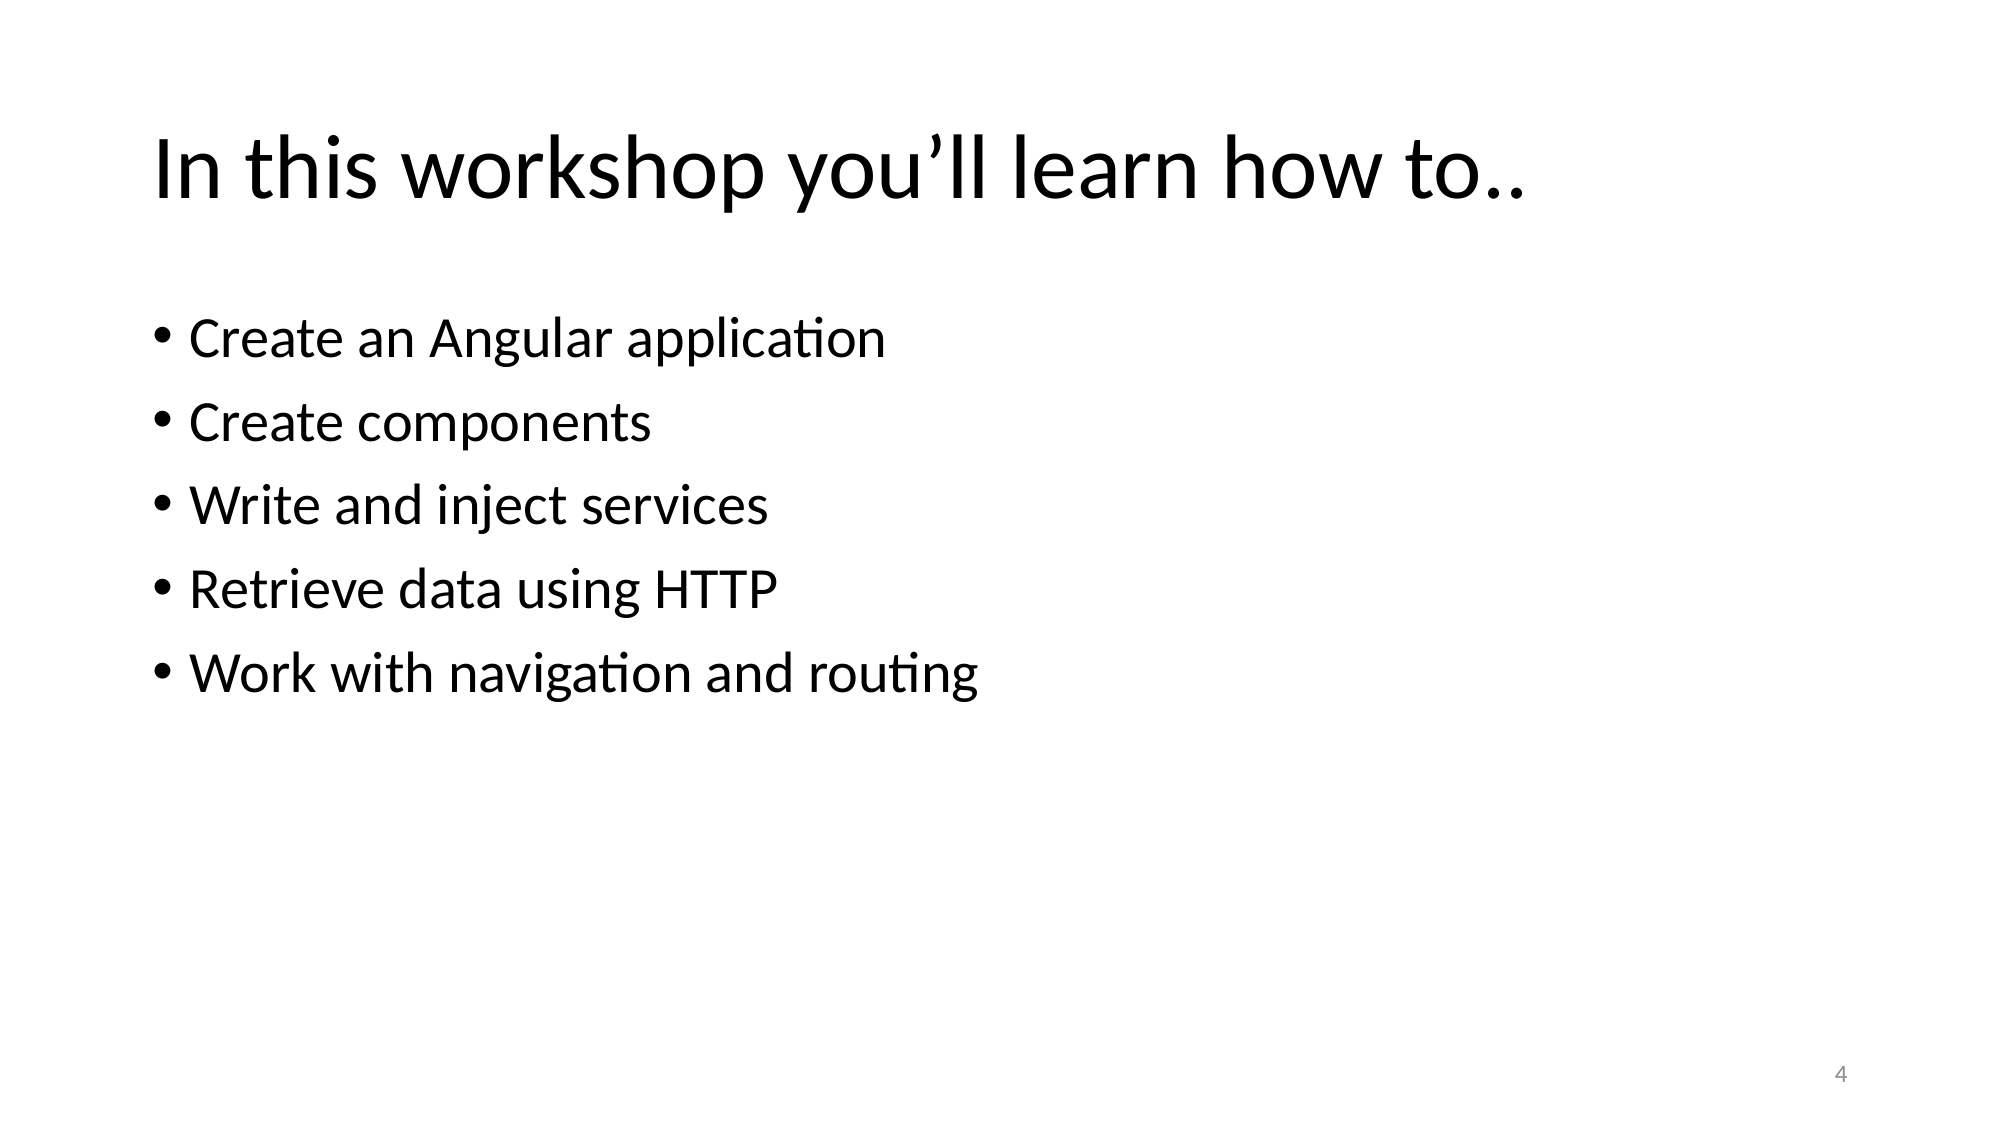

# In this workshop you’ll learn how to..
Create an Angular application
Create components
Write and inject services
Retrieve data using HTTP
Work with navigation and routing
4